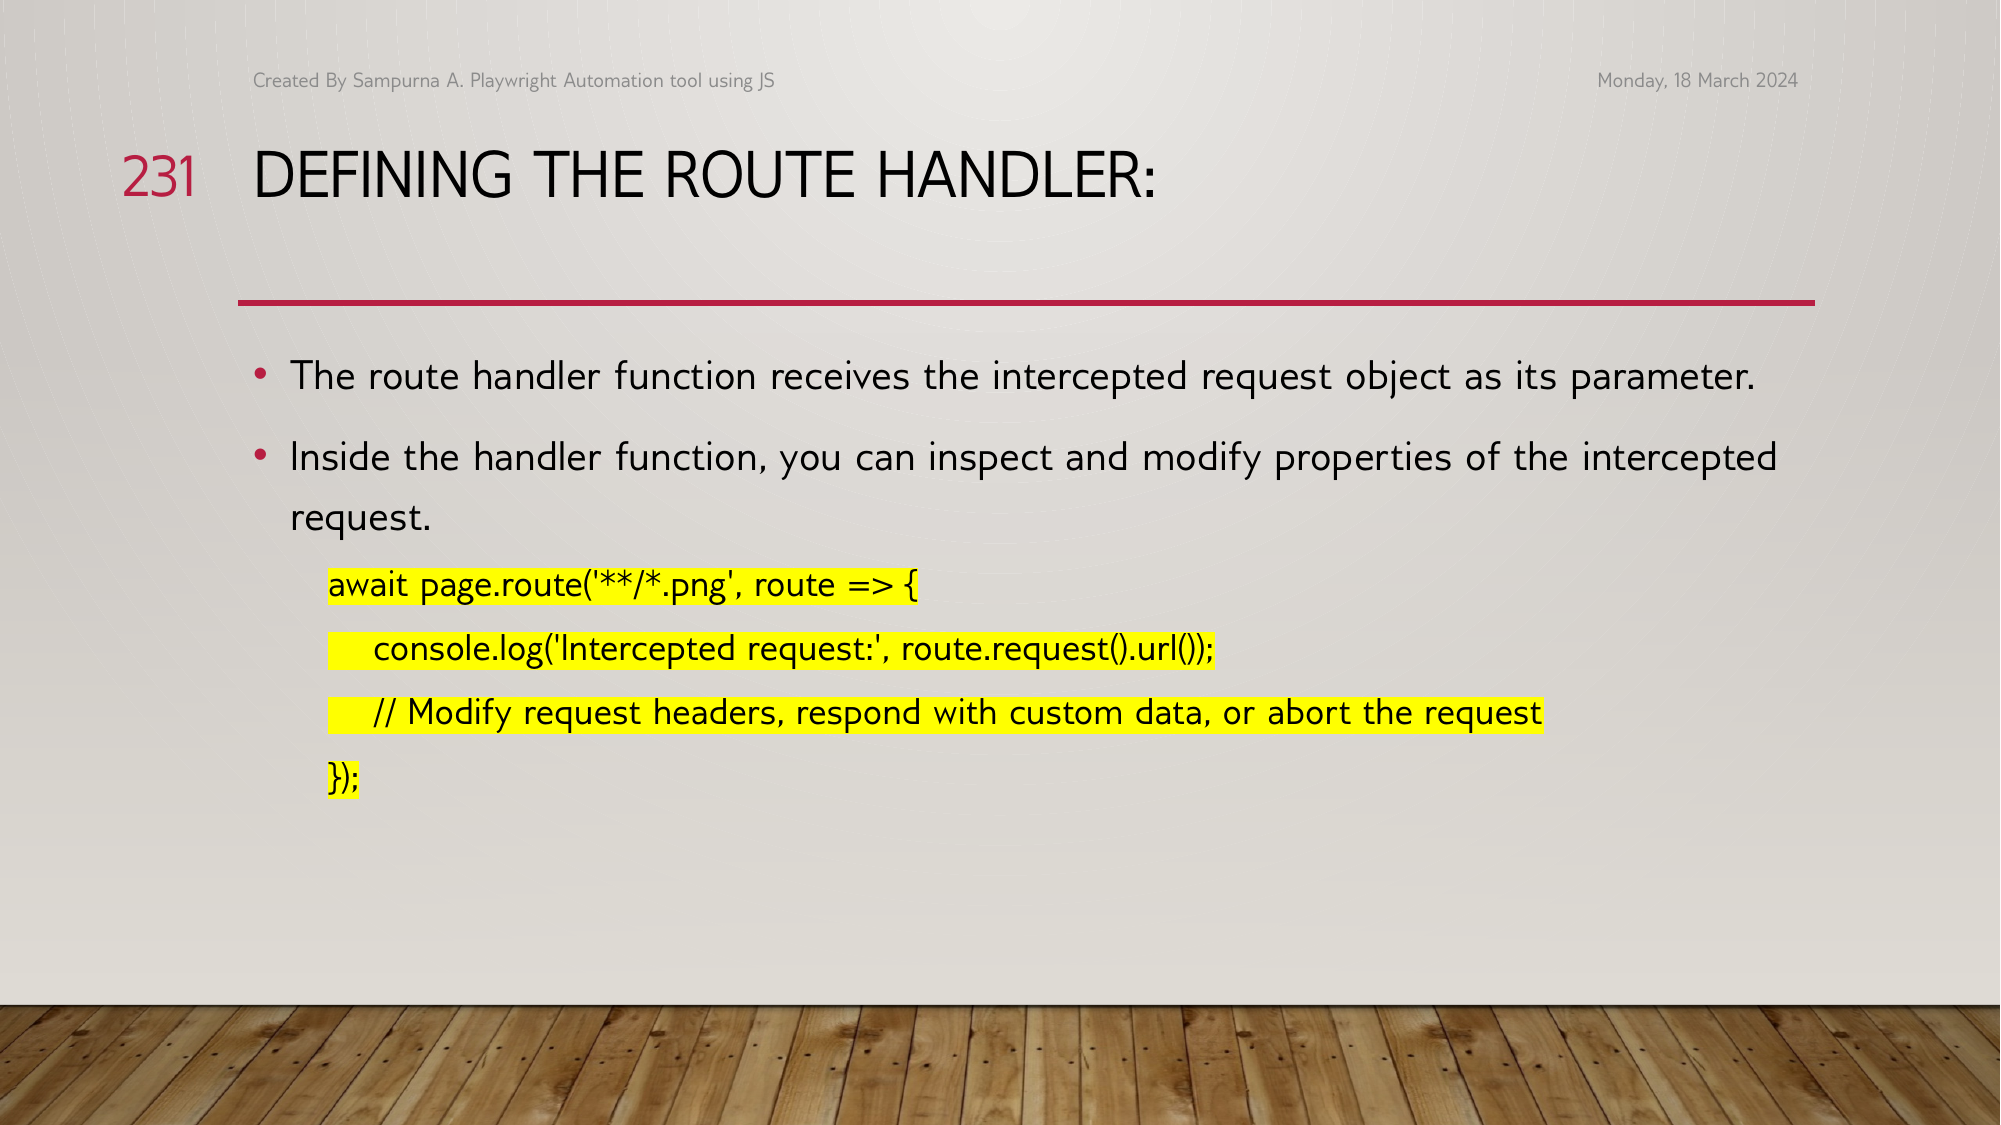

Created By Sampurna A. Playwright Automation tool using JS
Monday, 18 March 2024
231
# Defining the Route Handler:
The route handler function receives the intercepted request object as its parameter.
Inside the handler function, you can inspect and modify properties of the intercepted request.
await page.route('**/*.png', route => {
    console.log('Intercepted request:', route.request().url());
    // Modify request headers, respond with custom data, or abort the request
});